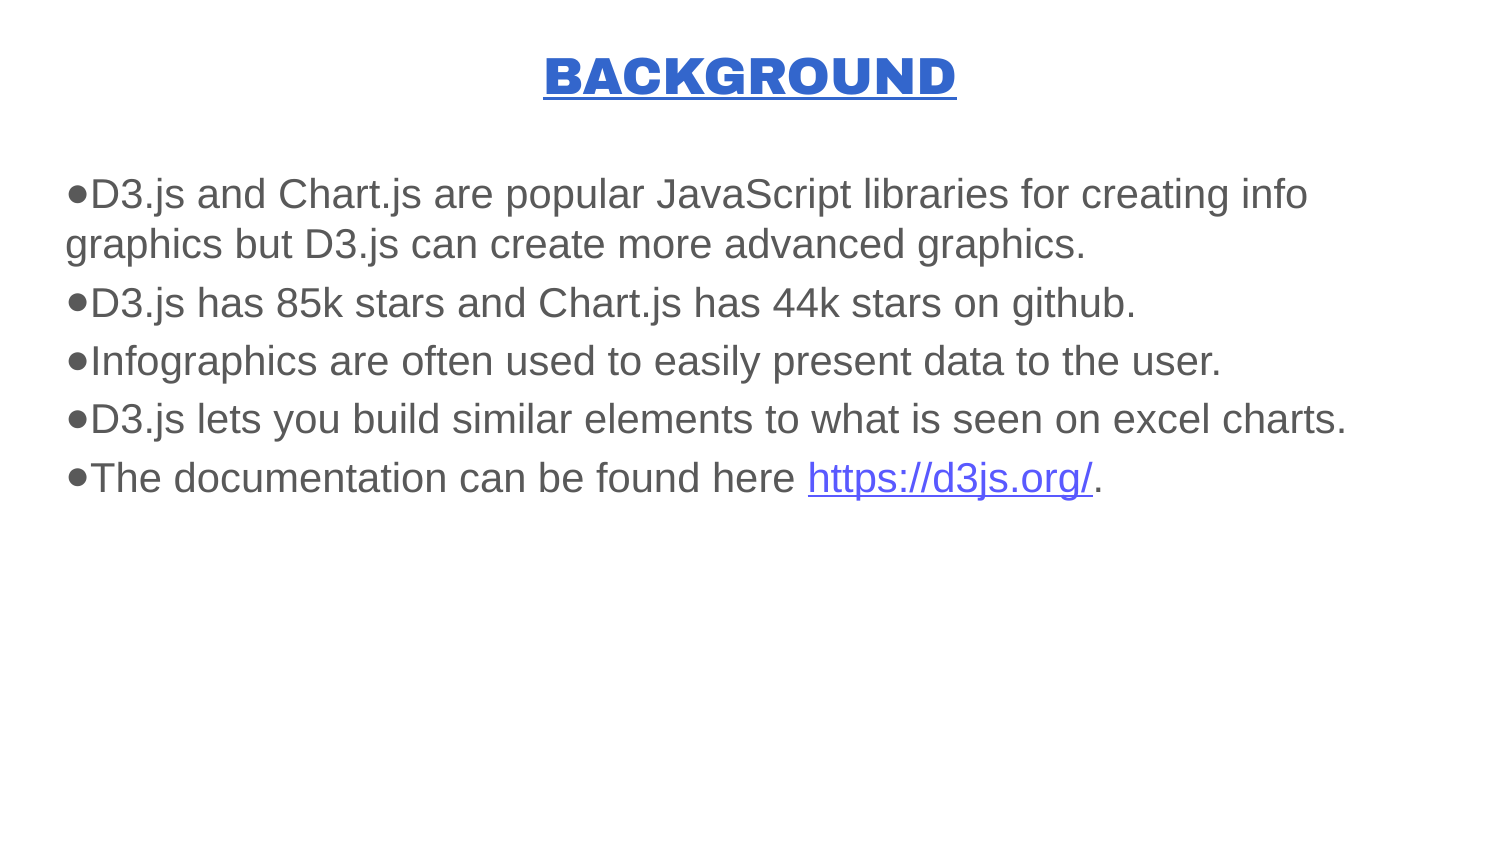

# BACKGROUND
D3.js and Chart.js are popular JavaScript libraries for creating info graphics but D3.js can create more advanced graphics.
D3.js has 85k stars and Chart.js has 44k stars on github.
Infographics are often used to easily present data to the user.
D3.js lets you build similar elements to what is seen on excel charts.
The documentation can be found here https://d3js.org/.